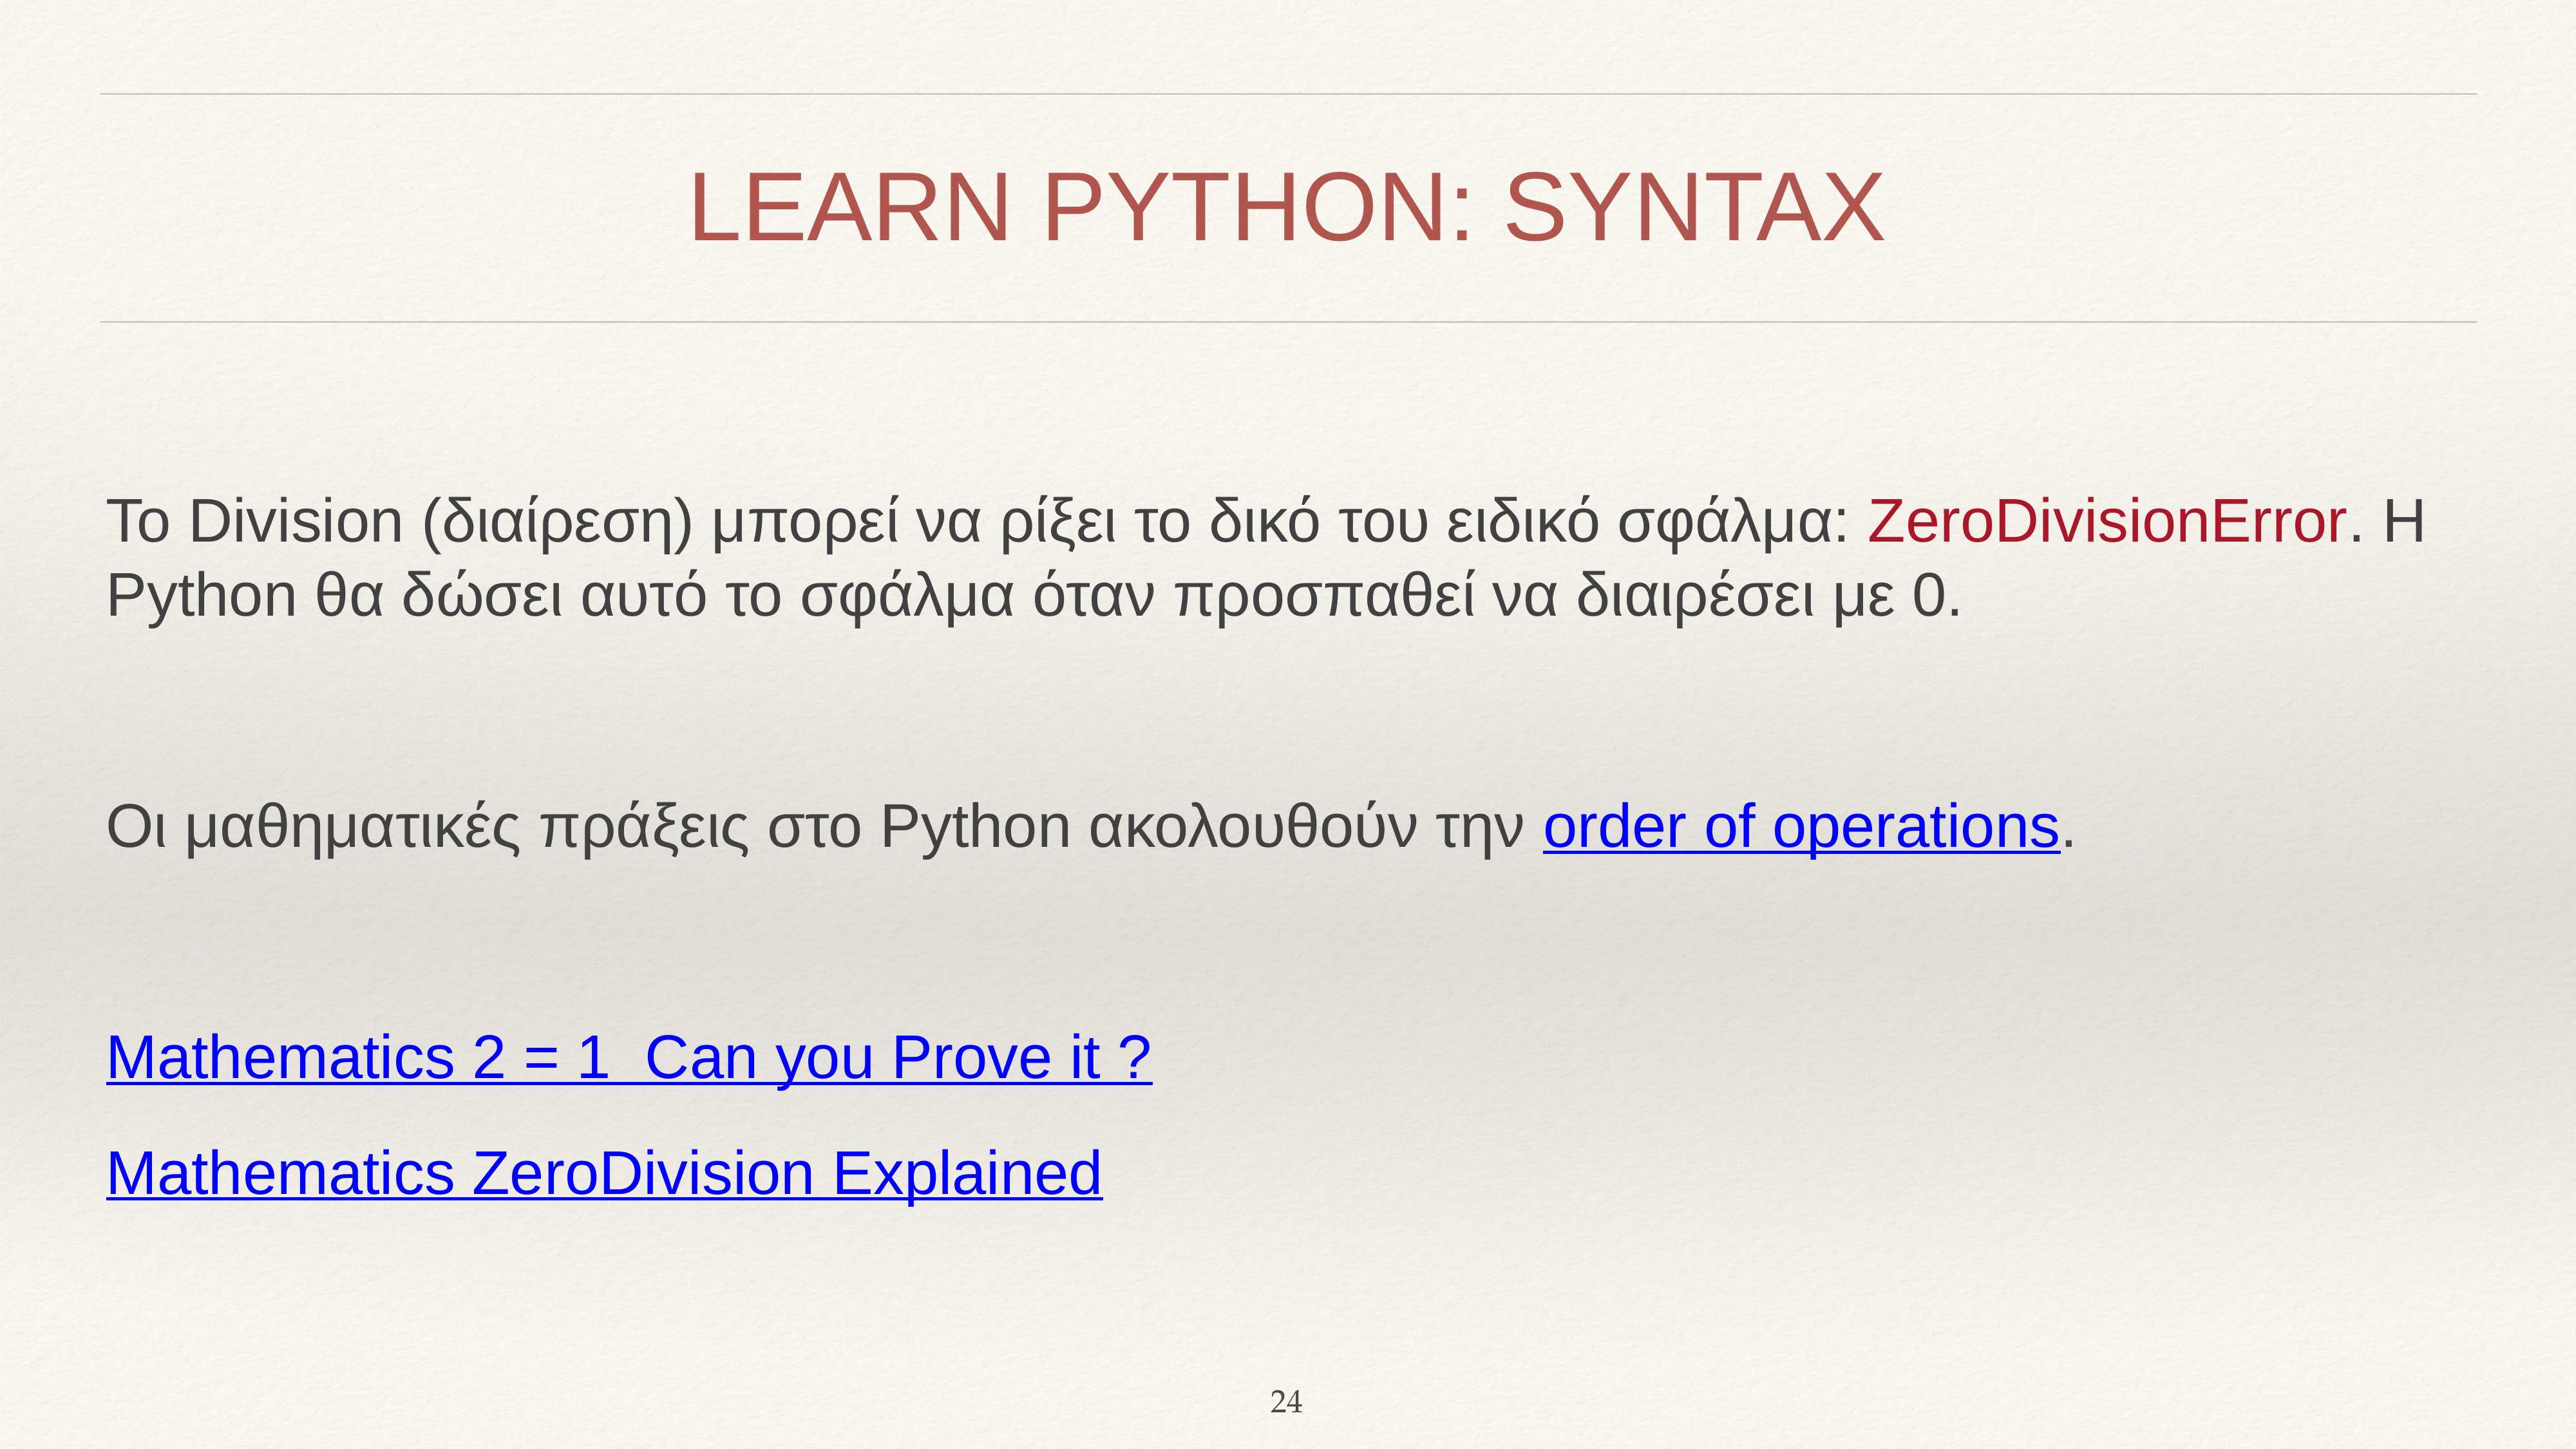

24
# LEARN PYTHON: SYNTAX
Το Division (διαίρεση) μπορεί να ρίξει το δικό του ειδικό σφάλμα: ZeroDivisionError. Η Python θα δώσει αυτό το σφάλμα όταν προσπαθεί να διαιρέσει με 0.

Οι μαθηματικές πράξεις στο Python ακολουθούν την order of operations.

Mathematics 2 = 1  Can you Prove it ?
Mathematics ZeroDivision Explained